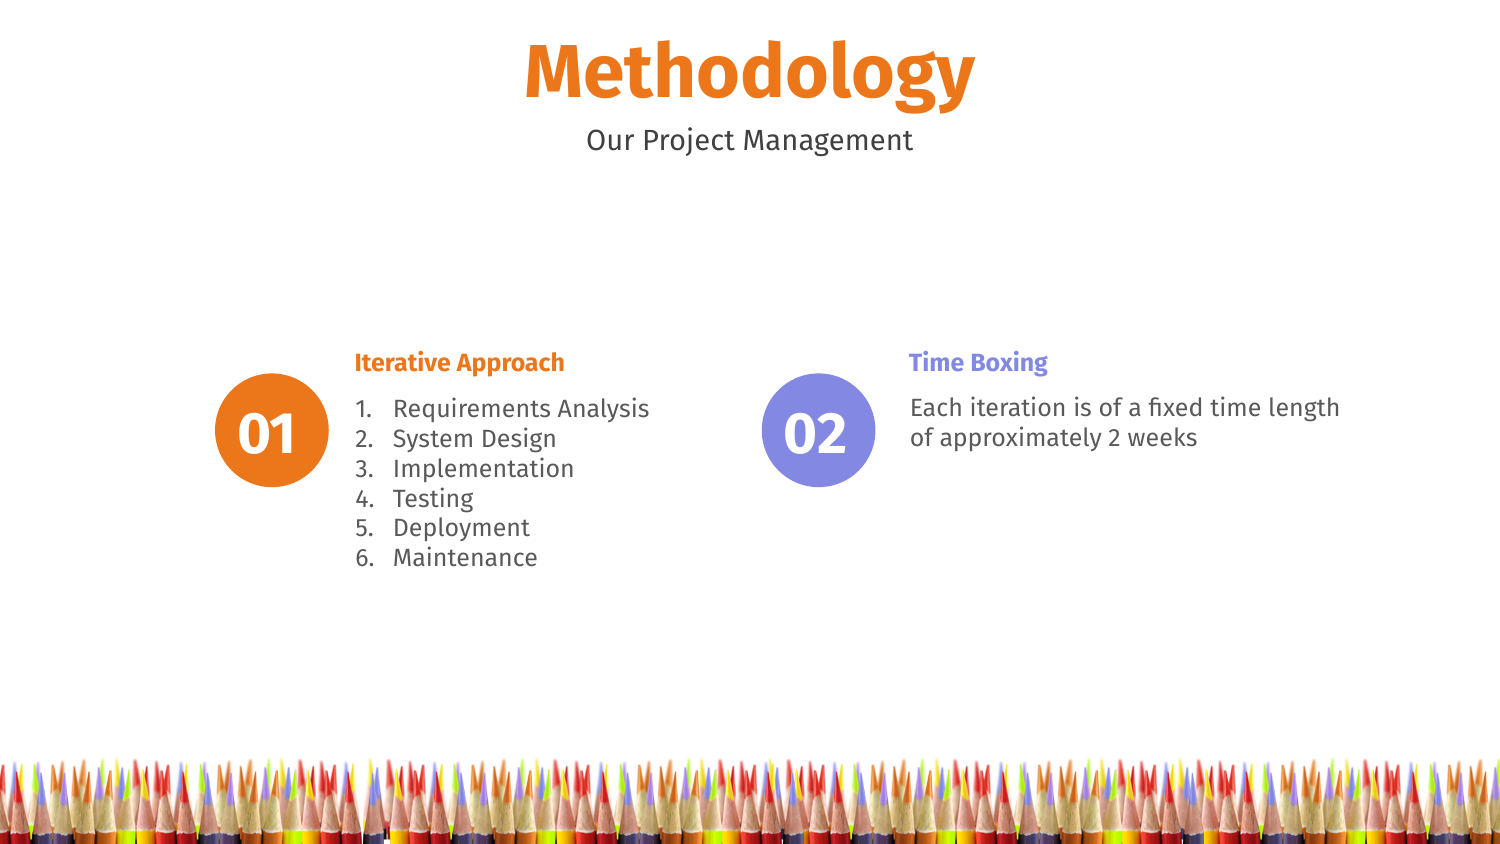

Methodology
Our Project Management
Time Boxing
Each iteration is of a fixed time length of approximately 2 weeks
Iterative Approach
Requirements Analysis
System Design
Implementation
Testing
Deployment
Maintenance

01
02